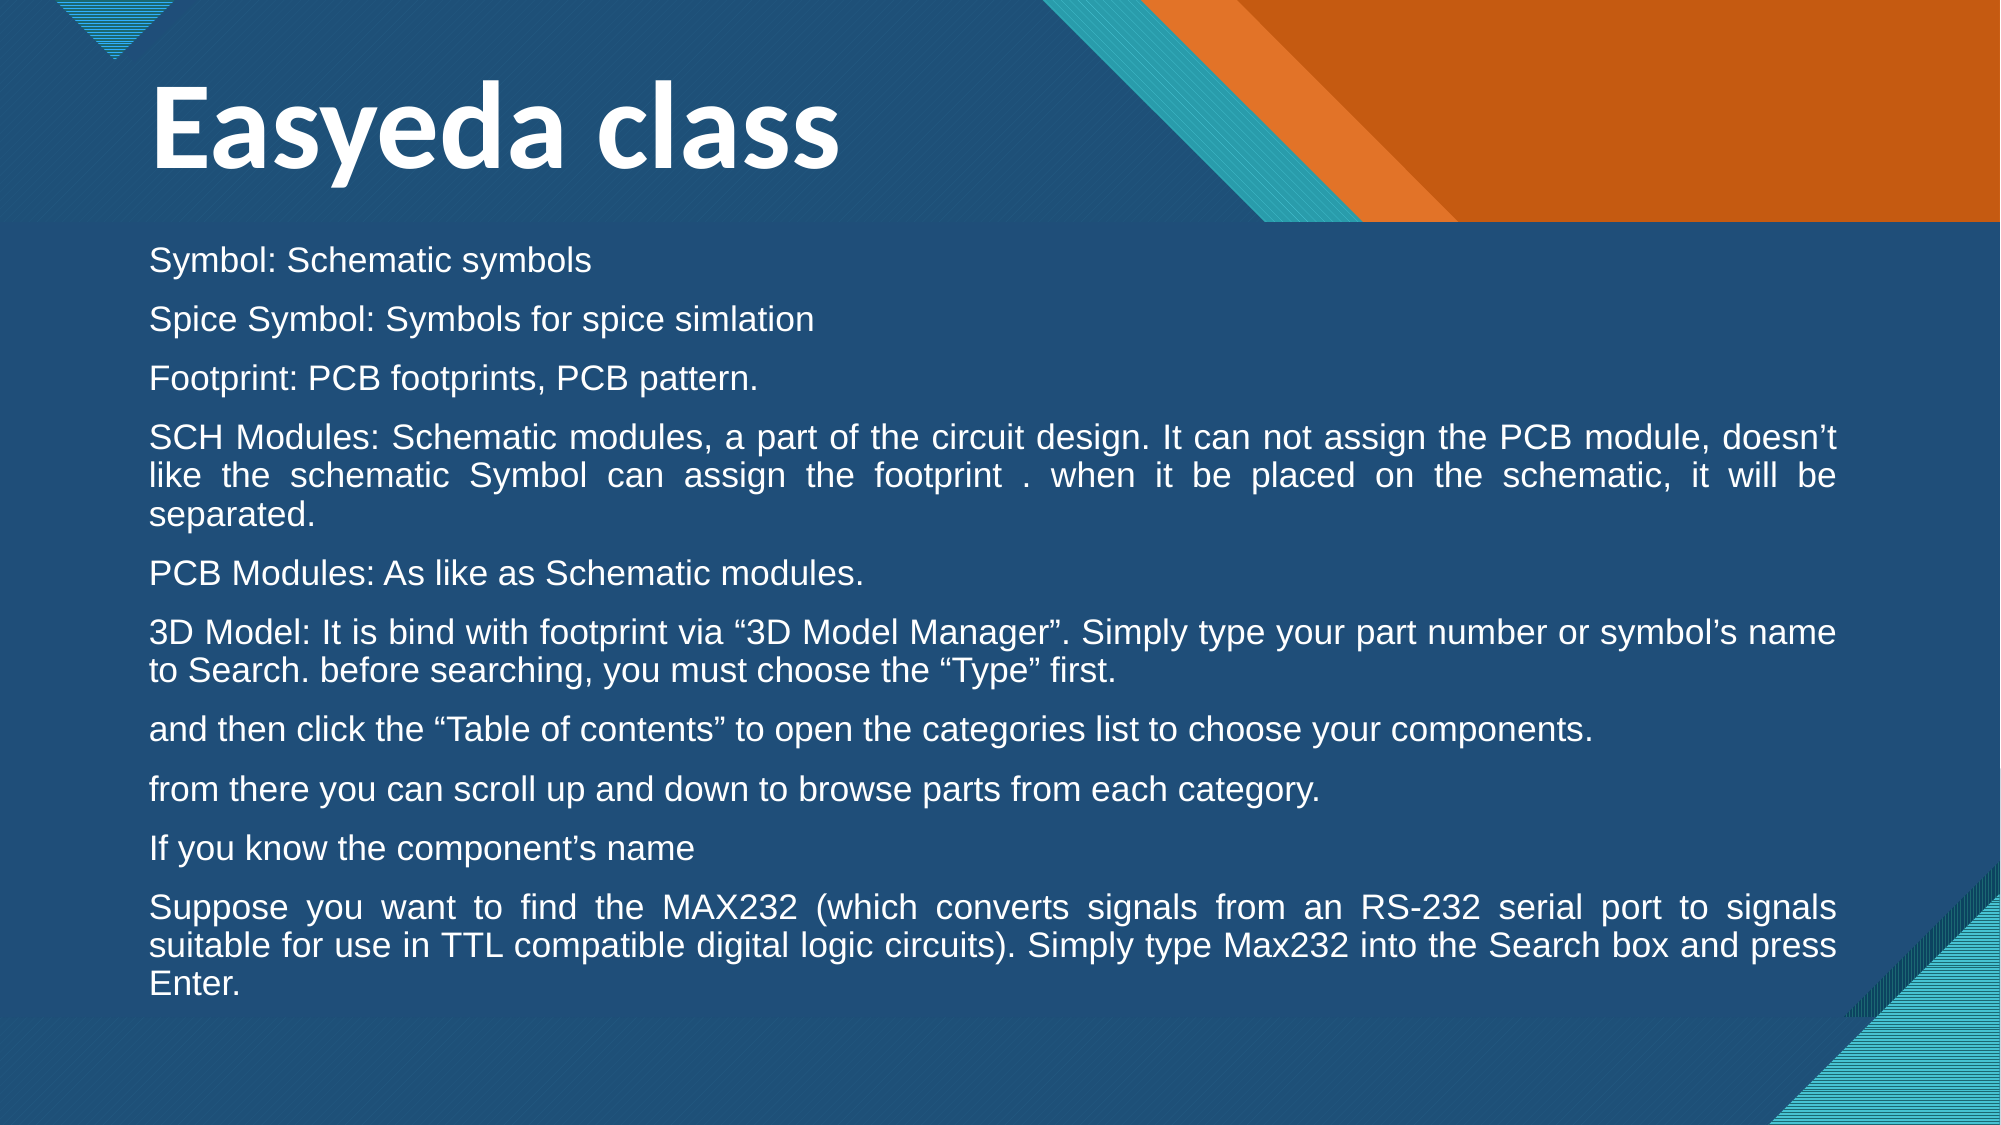

Easyeda class
# Symbol: Schematic symbols
Spice Symbol: Symbols for spice simlation
Footprint: PCB footprints, PCB pattern.
SCH Modules: Schematic modules, a part of the circuit design. It can not assign the PCB module, doesn’t like the schematic Symbol can assign the footprint . when it be placed on the schematic, it will be separated.
PCB Modules: As like as Schematic modules.
3D Model: It is bind with footprint via “3D Model Manager”. Simply type your part number or symbol’s name to Search. before searching, you must choose the “Type” first.
and then click the “Table of contents” to open the categories list to choose your components.
from there you can scroll up and down to browse parts from each category.
If you know the component’s name
Suppose you want to find the MAX232 (which converts signals from an RS-232 serial port to signals suitable for use in TTL compatible digital logic circuits). Simply type Max232 into the Search box and press Enter.